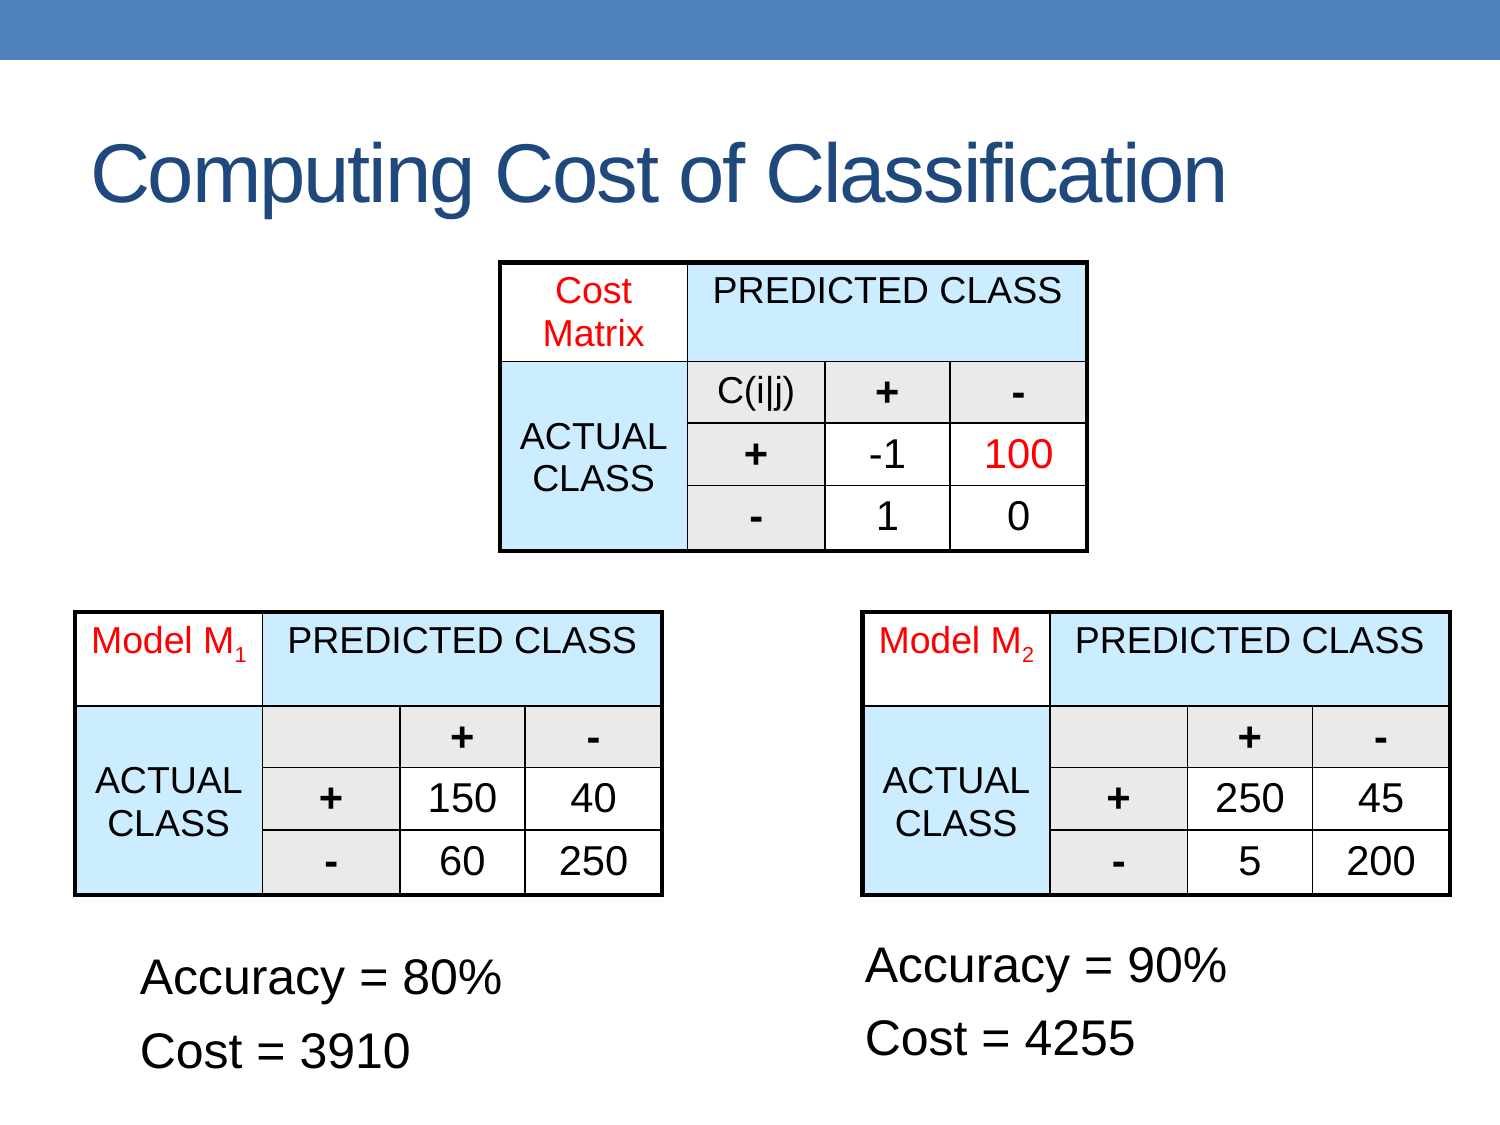

# Computing Cost of Classification
| Cost Matrix | PREDICTED CLASS |  |  |
| --- | --- | --- | --- |
| ACTUAL CLASS | C(i|j) | + | - |
|  | + | -1 | 100 |
|  | - | 1 | 0 |
| Model M1 | PREDICTED CLASS |  |  |
| --- | --- | --- | --- |
| ACTUAL CLASS |  | + | - |
|  | + | 150 | 40 |
|  | - | 60 | 250 |
| Model M2 | PREDICTED CLASS |  |  |
| --- | --- | --- | --- |
| ACTUAL CLASS |  | + | - |
|  | + | 250 | 45 |
|  | - | 5 | 200 |
Accuracy = 90%
Cost = 4255
Accuracy = 80%
Cost = 3910